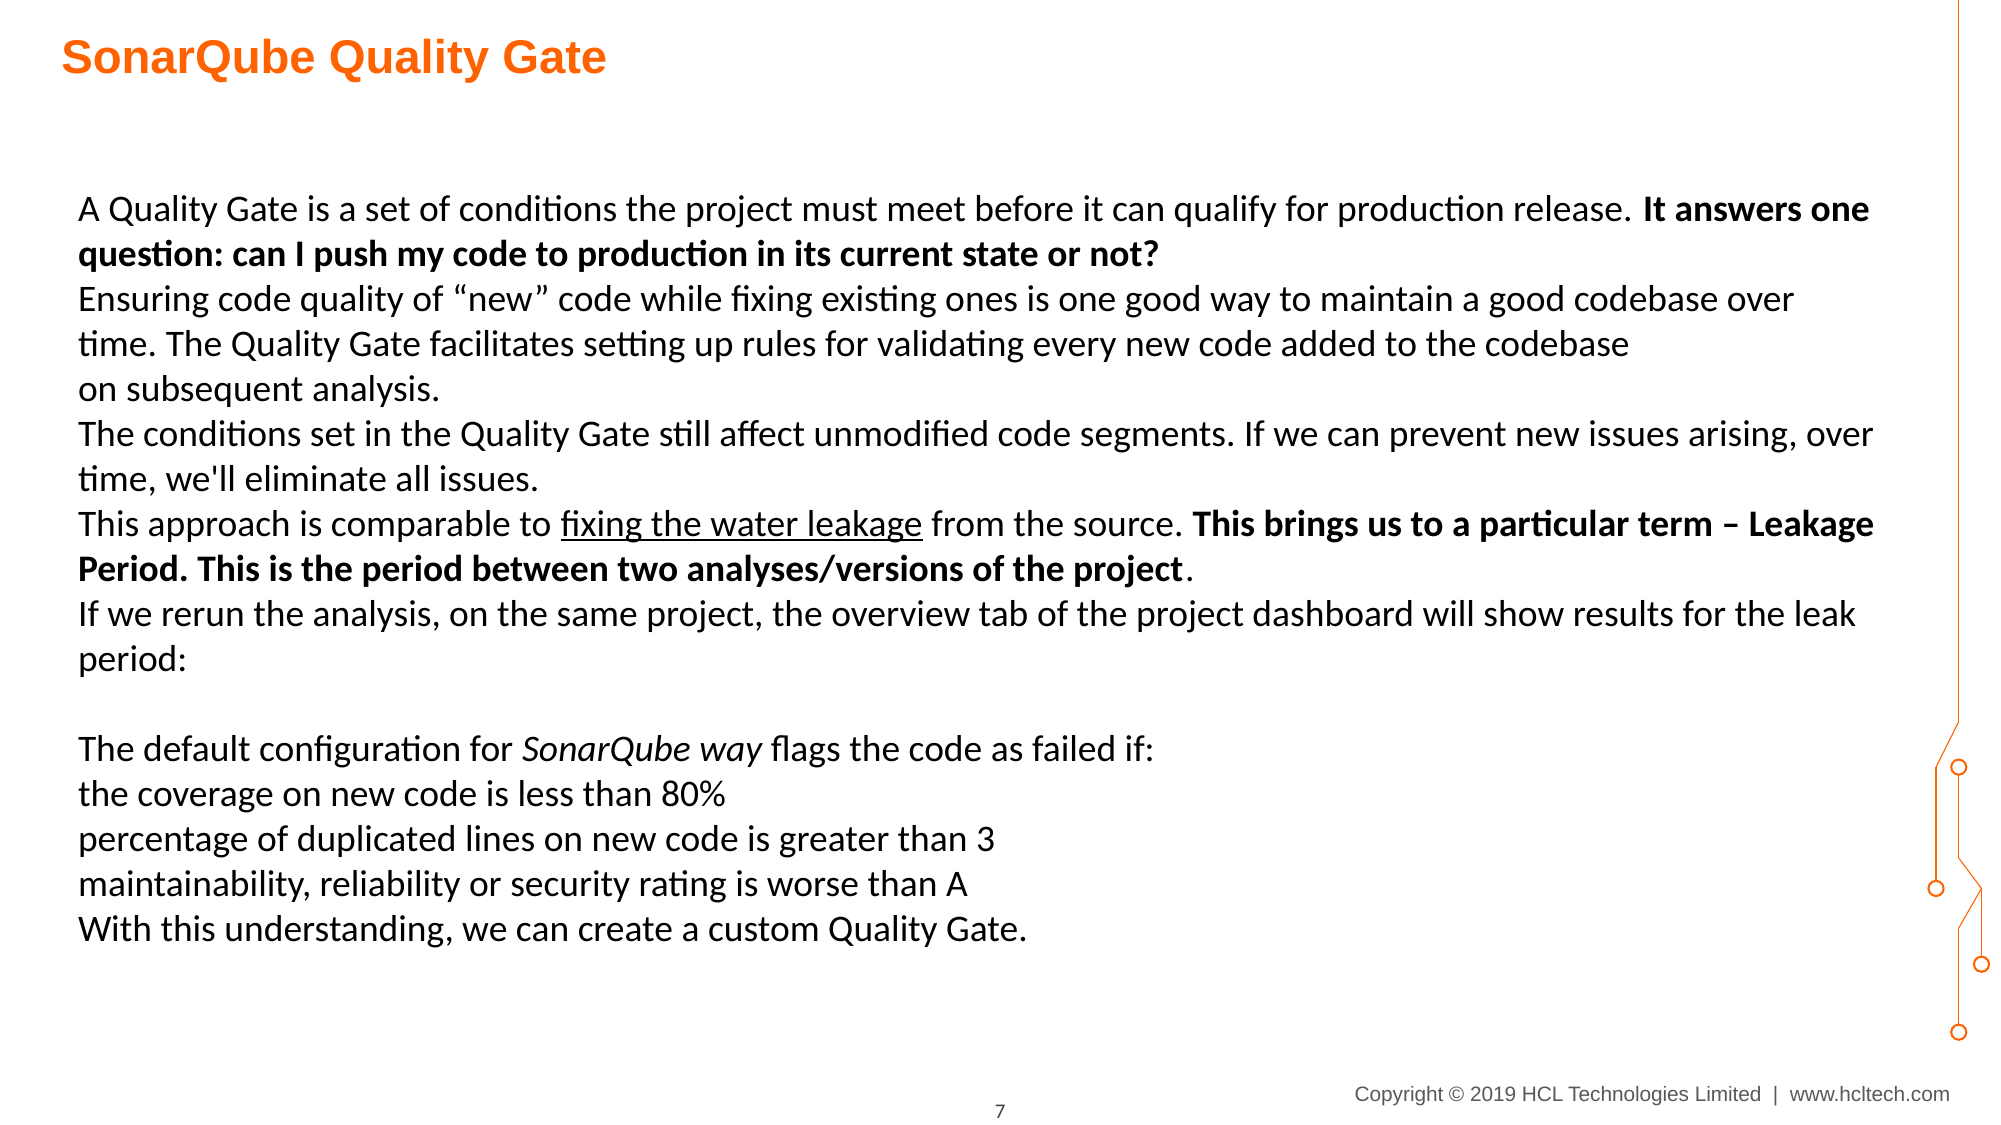

# SonarQube Quality Gate
A Quality Gate is a set of conditions the project must meet before it can qualify for production release. It answers one question: can I push my code to production in its current state or not?
Ensuring code quality of “new” code while fixing existing ones is one good way to maintain a good codebase over time. The Quality Gate facilitates setting up rules for validating every new code added to the codebase on subsequent analysis.
The conditions set in the Quality Gate still affect unmodified code segments. If we can prevent new issues arising, over time, we'll eliminate all issues.
This approach is comparable to fixing the water leakage from the source. This brings us to a particular term – Leakage Period. This is the period between two analyses/versions of the project.
If we rerun the analysis, on the same project, the overview tab of the project dashboard will show results for the leak period:

The default configuration for SonarQube way flags the code as failed if:
the coverage on new code is less than 80%
percentage of duplicated lines on new code is greater than 3
maintainability, reliability or security rating is worse than A
With this understanding, we can create a custom Quality Gate.